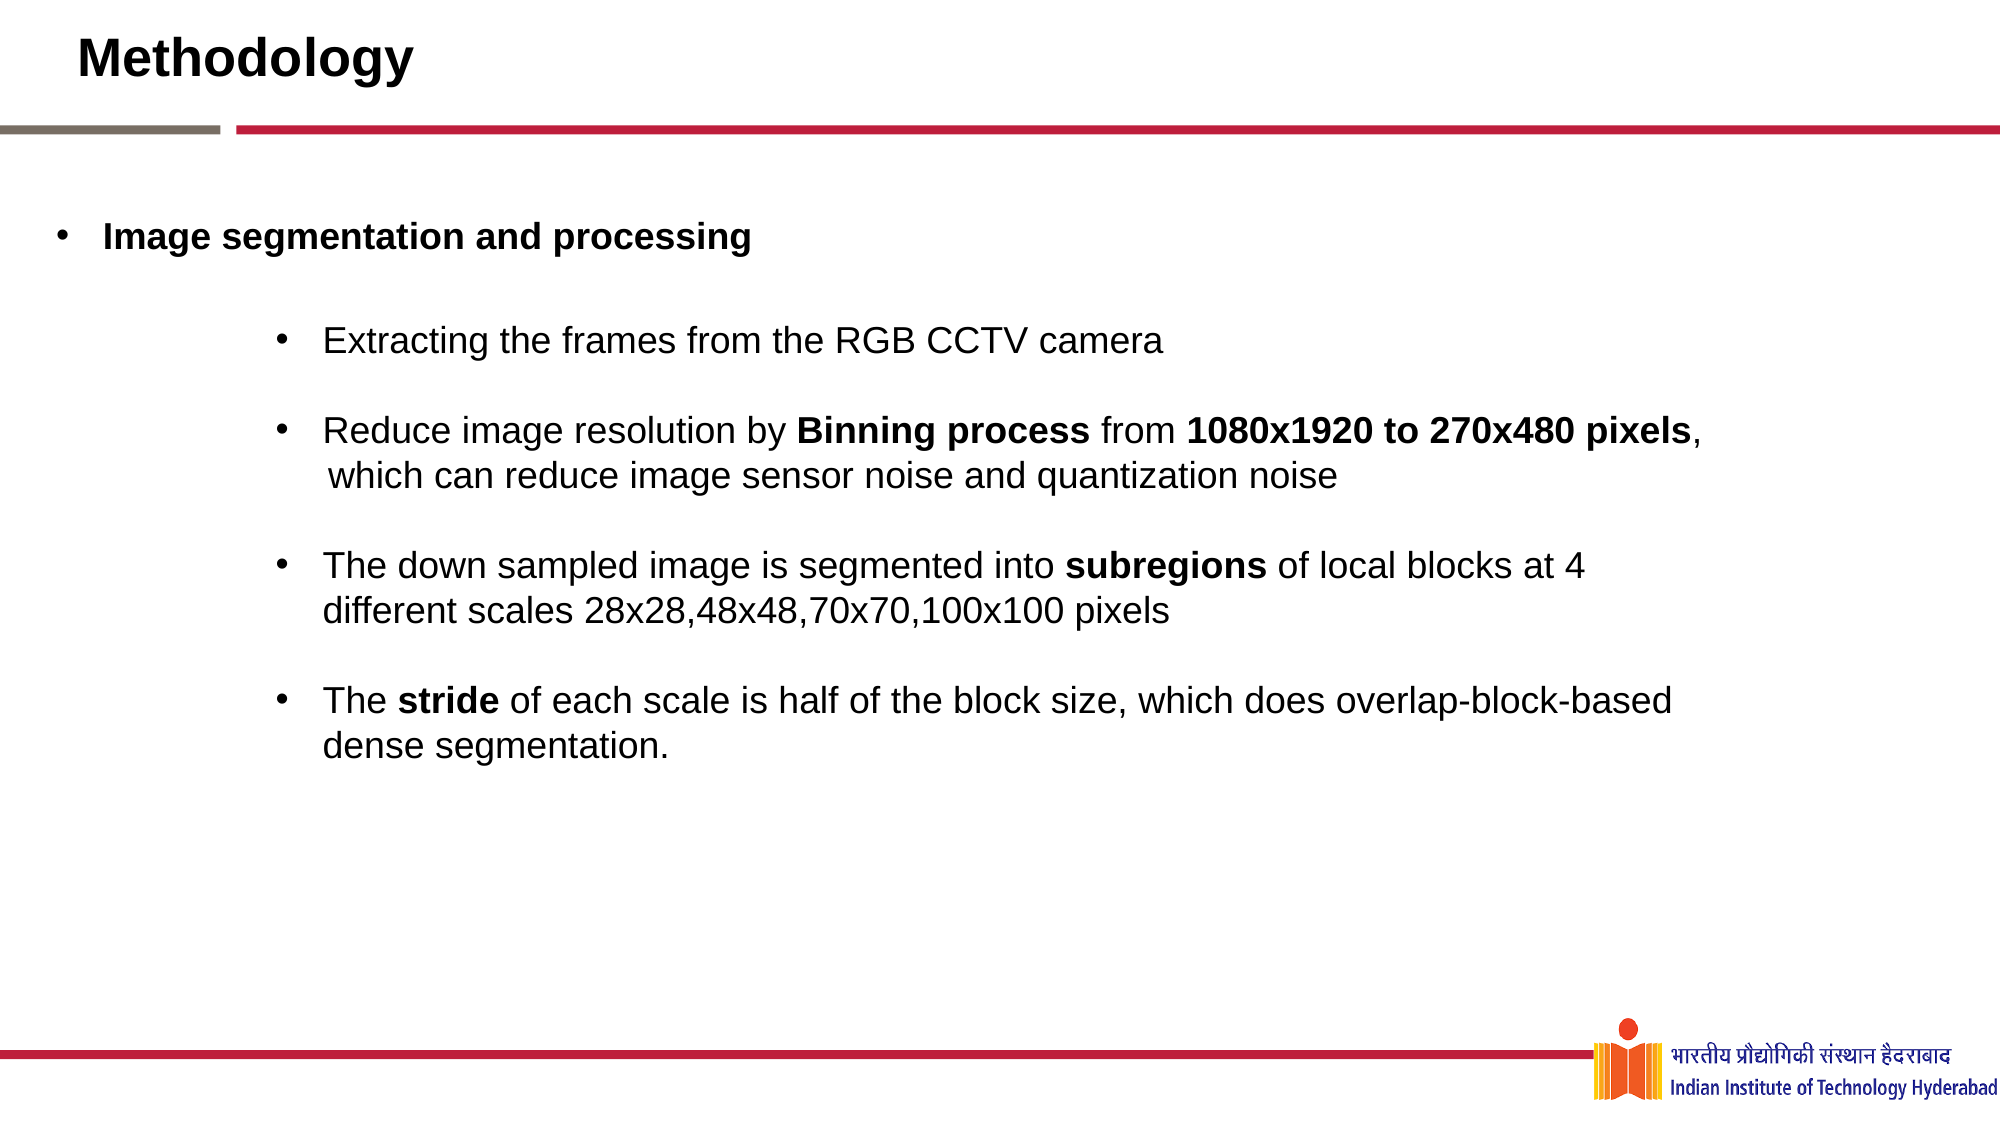

# Methodology
Image segmentation and processing
Extracting the frames from the RGB CCTV camera

Reduce image resolution by Binning process from 1080x1920 to 270x480 pixels,
     which can reduce image sensor noise and quantization noise

The down sampled image is segmented into subregions of local blocks at 4 different scales 28x28,48x48,70x70,100x100 pixels

The stride of each scale is half of the block size, which does overlap-block-based dense segmentation.